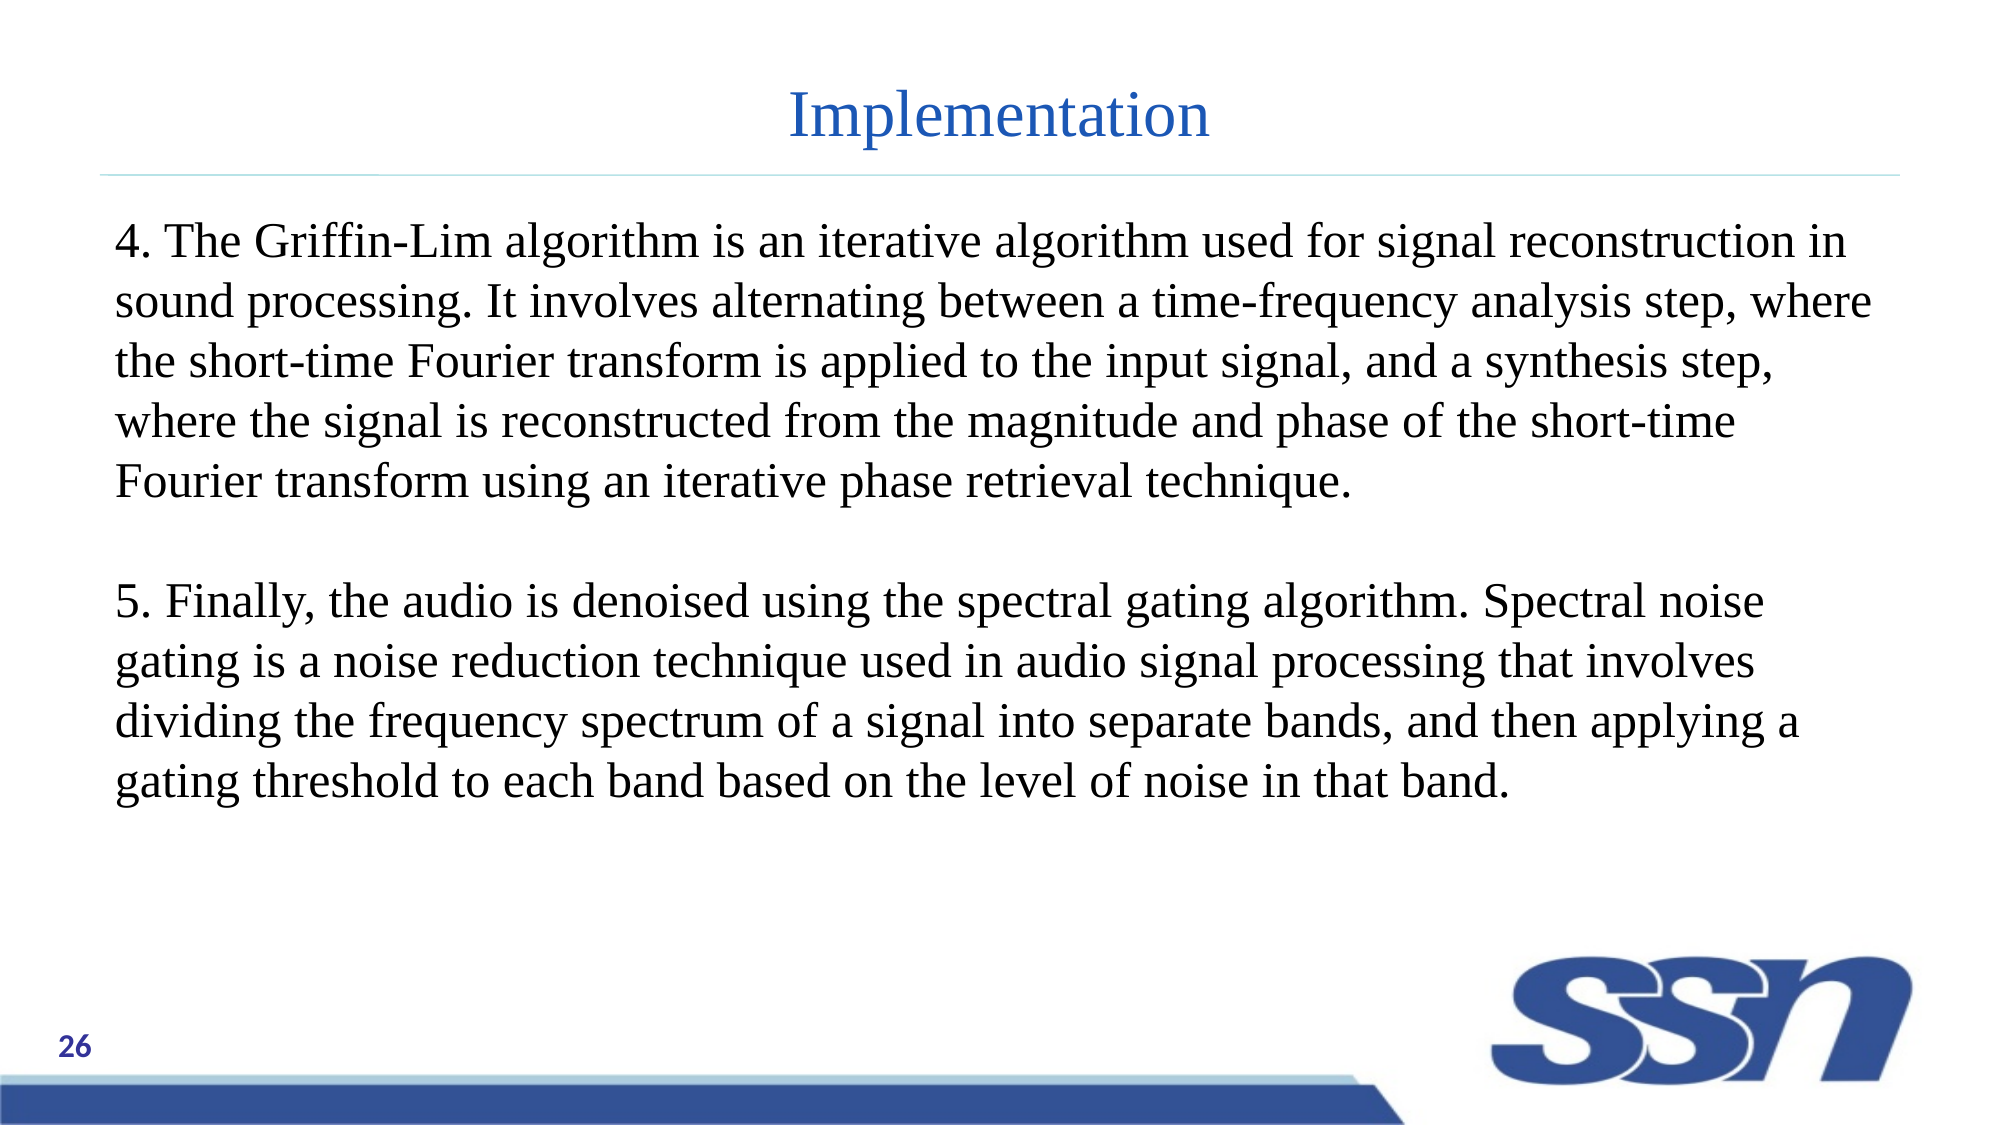

# Implementation
4. The Griffin-Lim algorithm is an iterative algorithm used for signal reconstruction in sound processing. It involves alternating between a time-frequency analysis step, where the short-time Fourier transform is applied to the input signal, and a synthesis step, where the signal is reconstructed from the magnitude and phase of the short-time Fourier transform using an iterative phase retrieval technique.

5. Finally, the audio is denoised using the spectral gating algorithm. Spectral noise gating is a noise reduction technique used in audio signal processing that involves dividing the frequency spectrum of a signal into separate bands, and then applying a gating threshold to each band based on the level of noise in that band.